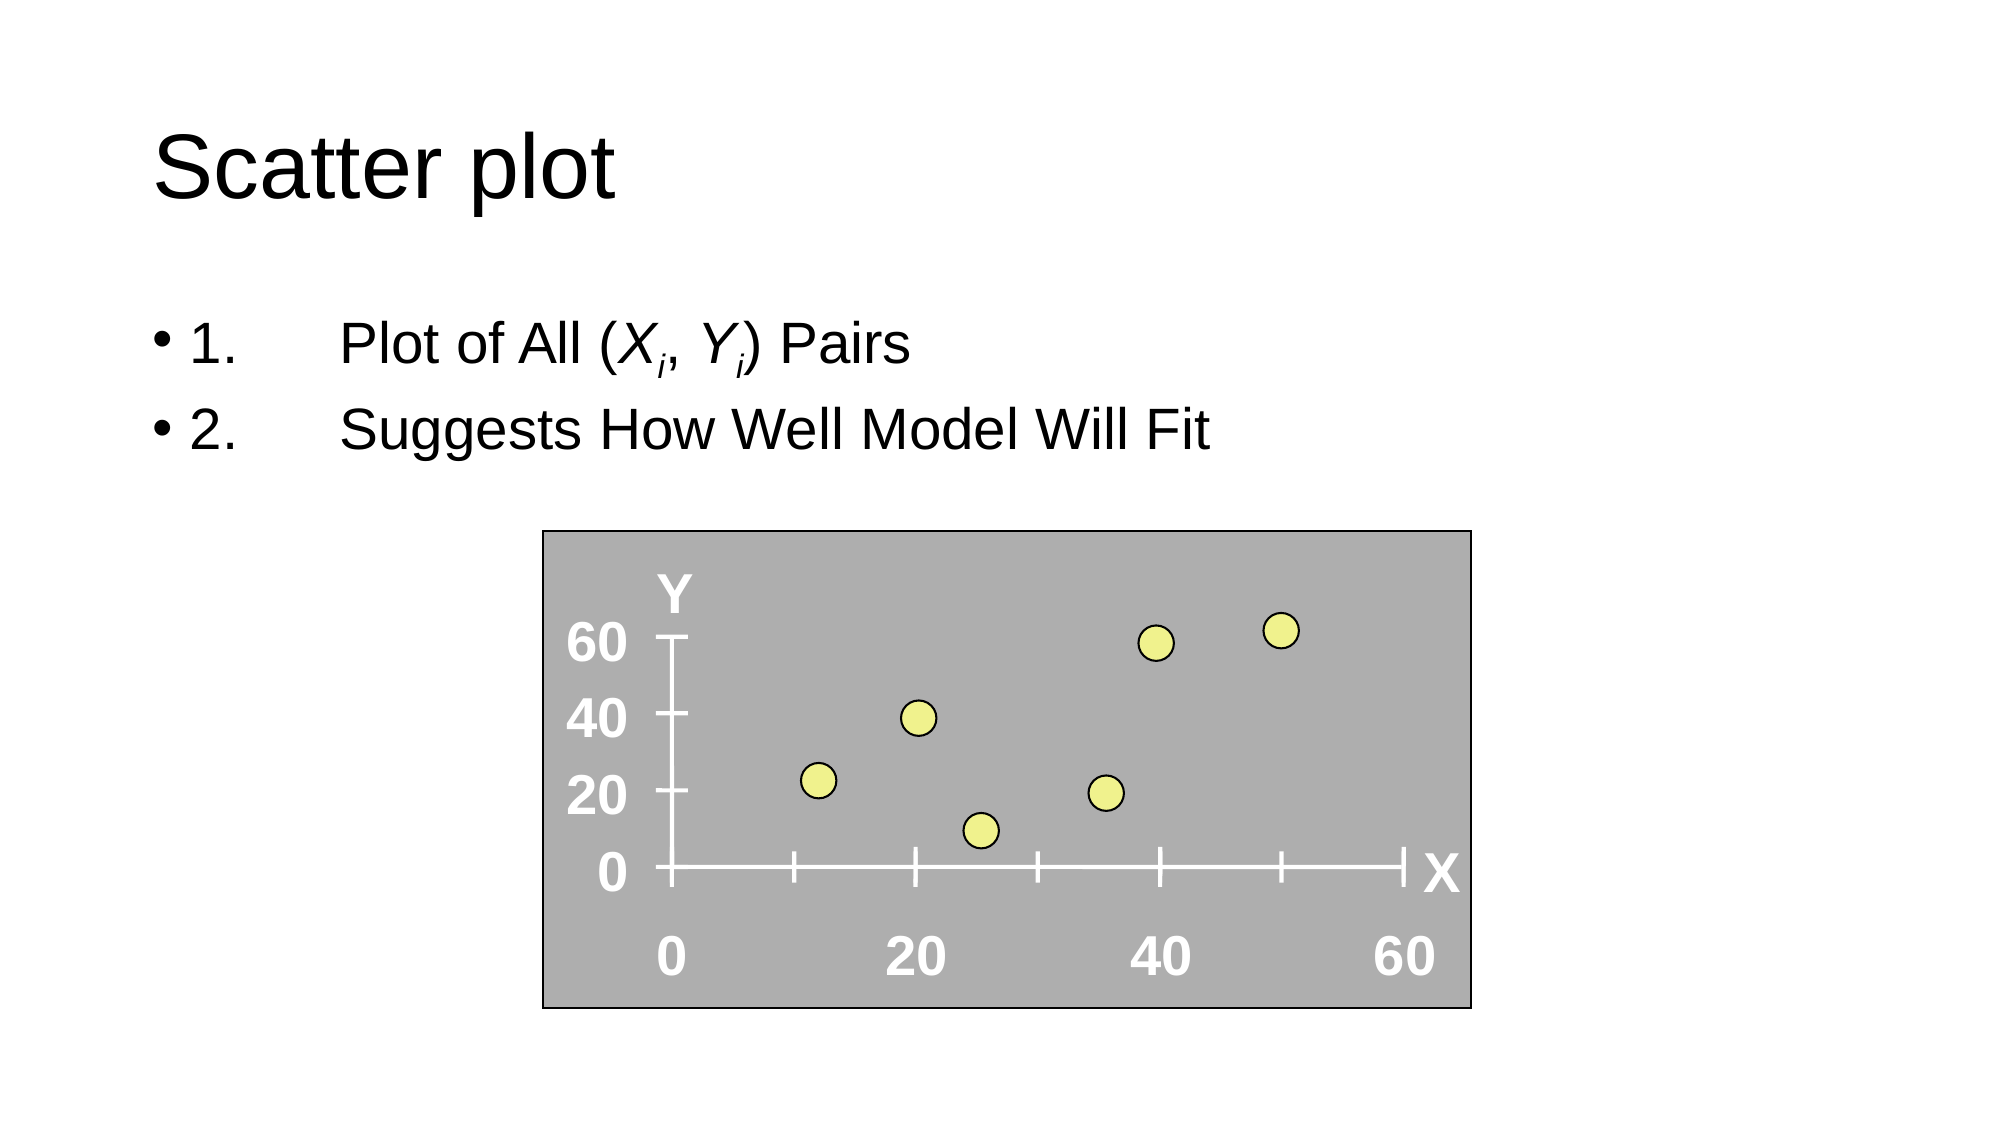

# Scatter plot
1.	Plot of All (Xi, Yi) Pairs
2.	Suggests How Well Model Will Fit

Y
60

40

20

0
X

0
20
40
60